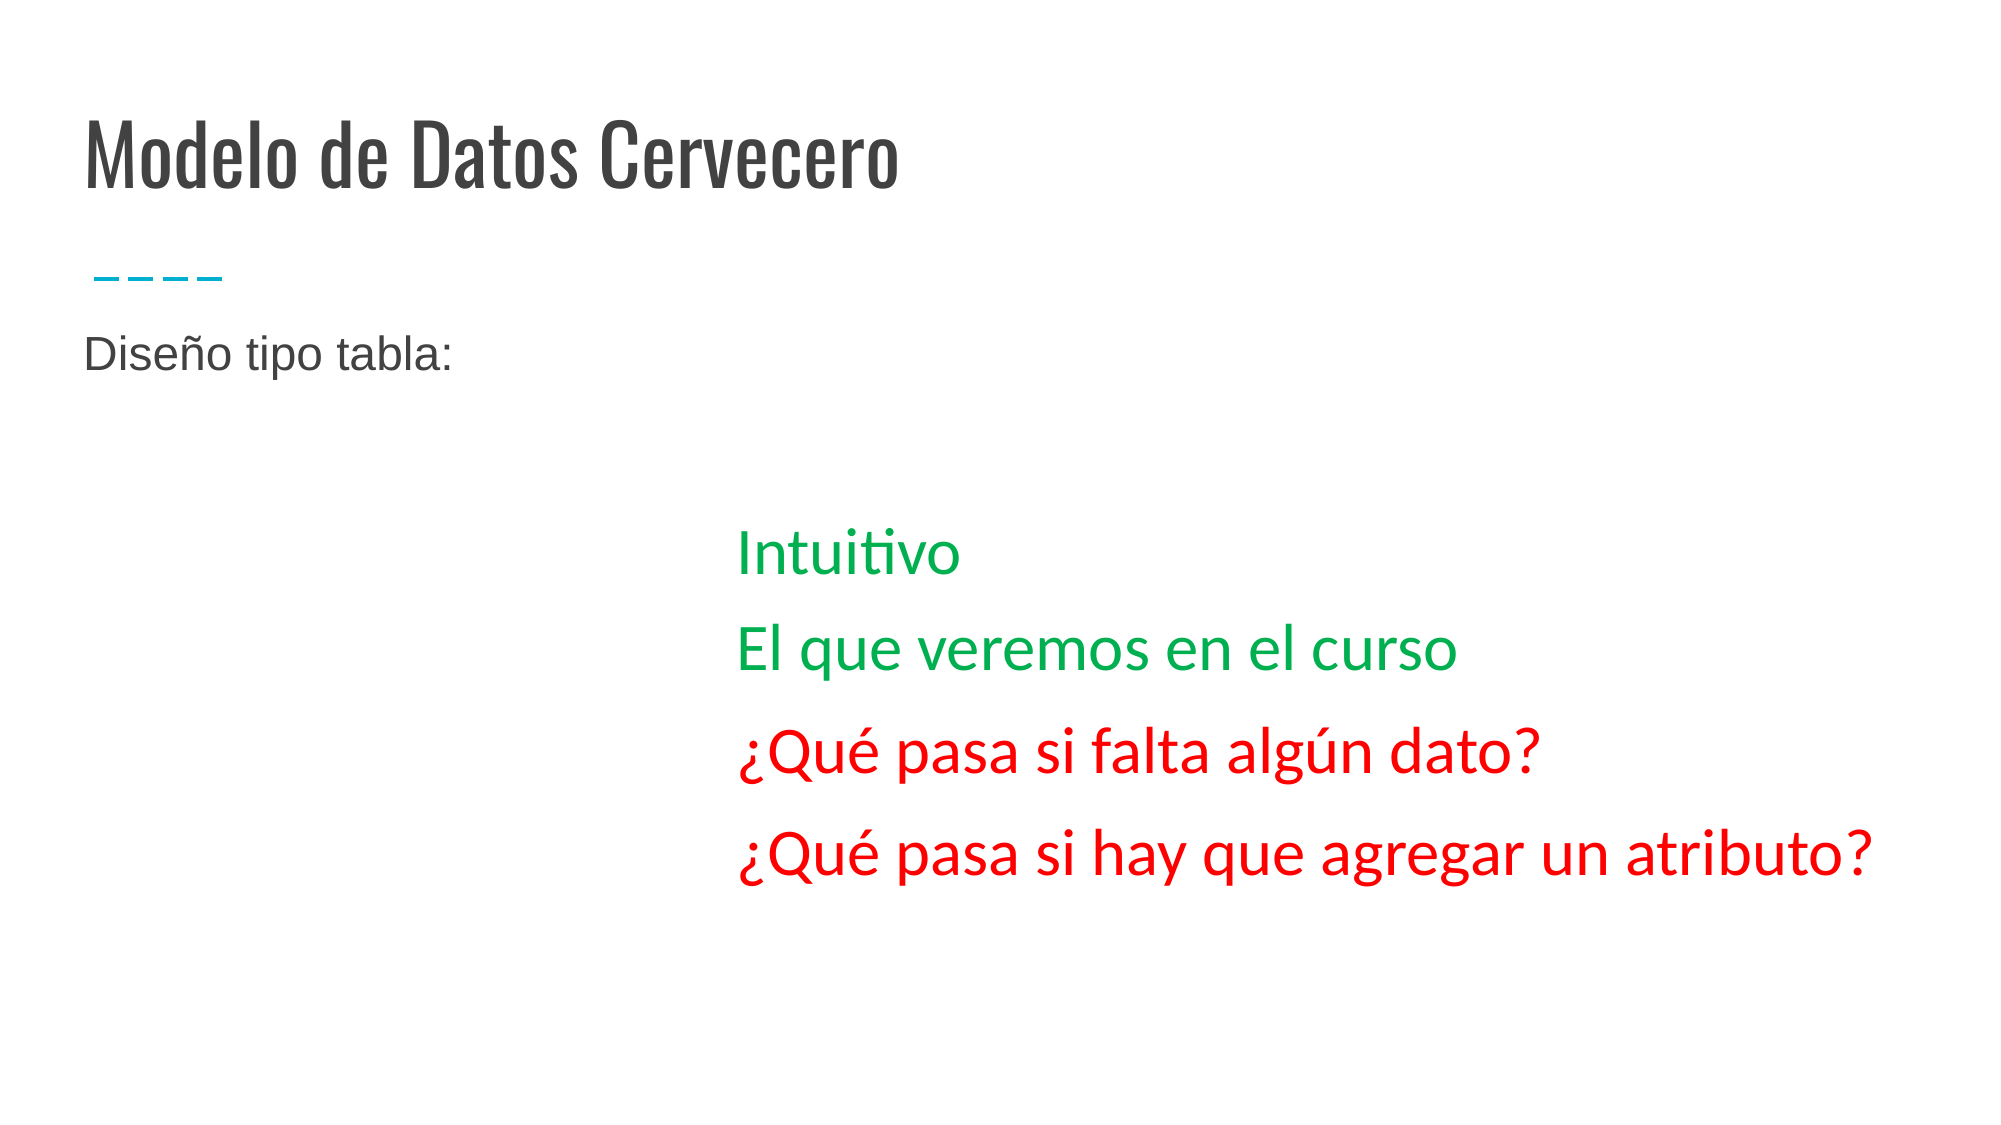

# Modelo de Datos Cervecero
Diseño tipo tabla:
Intuitivo
El que veremos en el curso
¿Qué pasa si falta algún dato?
¿Qué pasa si hay que agregar un atributo?